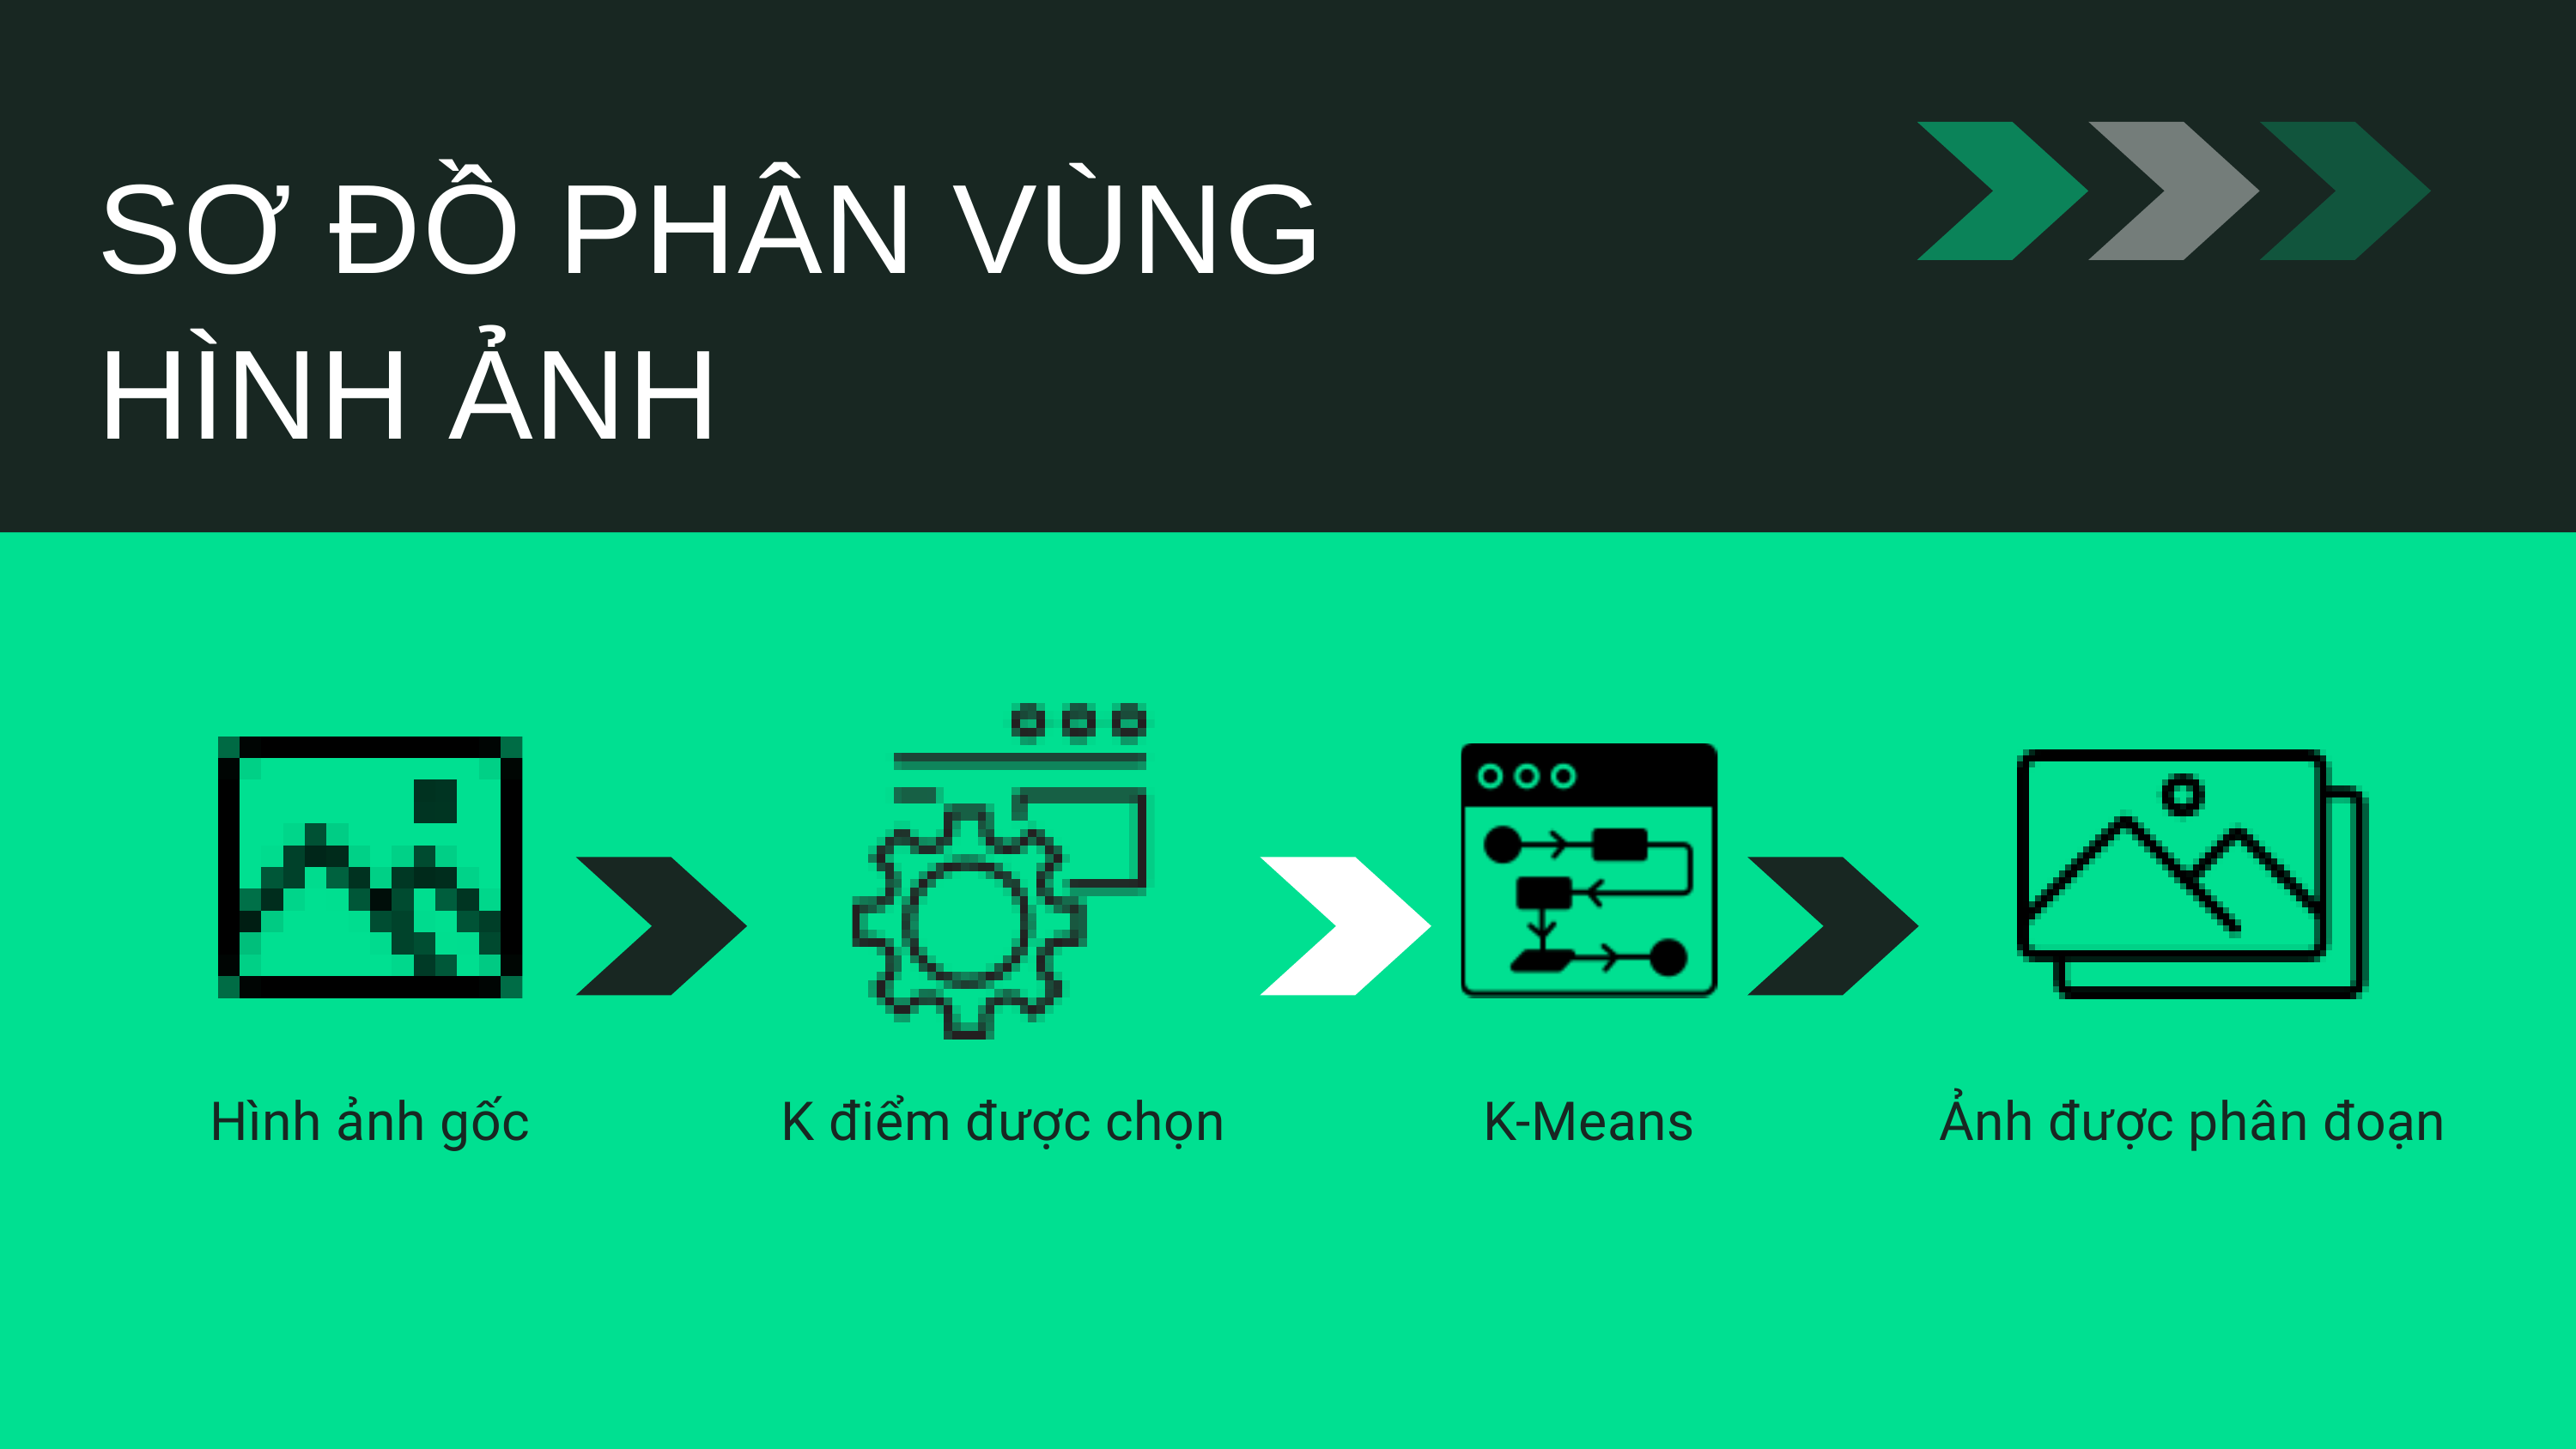

SƠ ĐỒ PHÂN VÙNG
HÌNH ẢNH

K điểm được chọn

Hình ảnh gốc

K-Means

Ảnh được phân đoạn